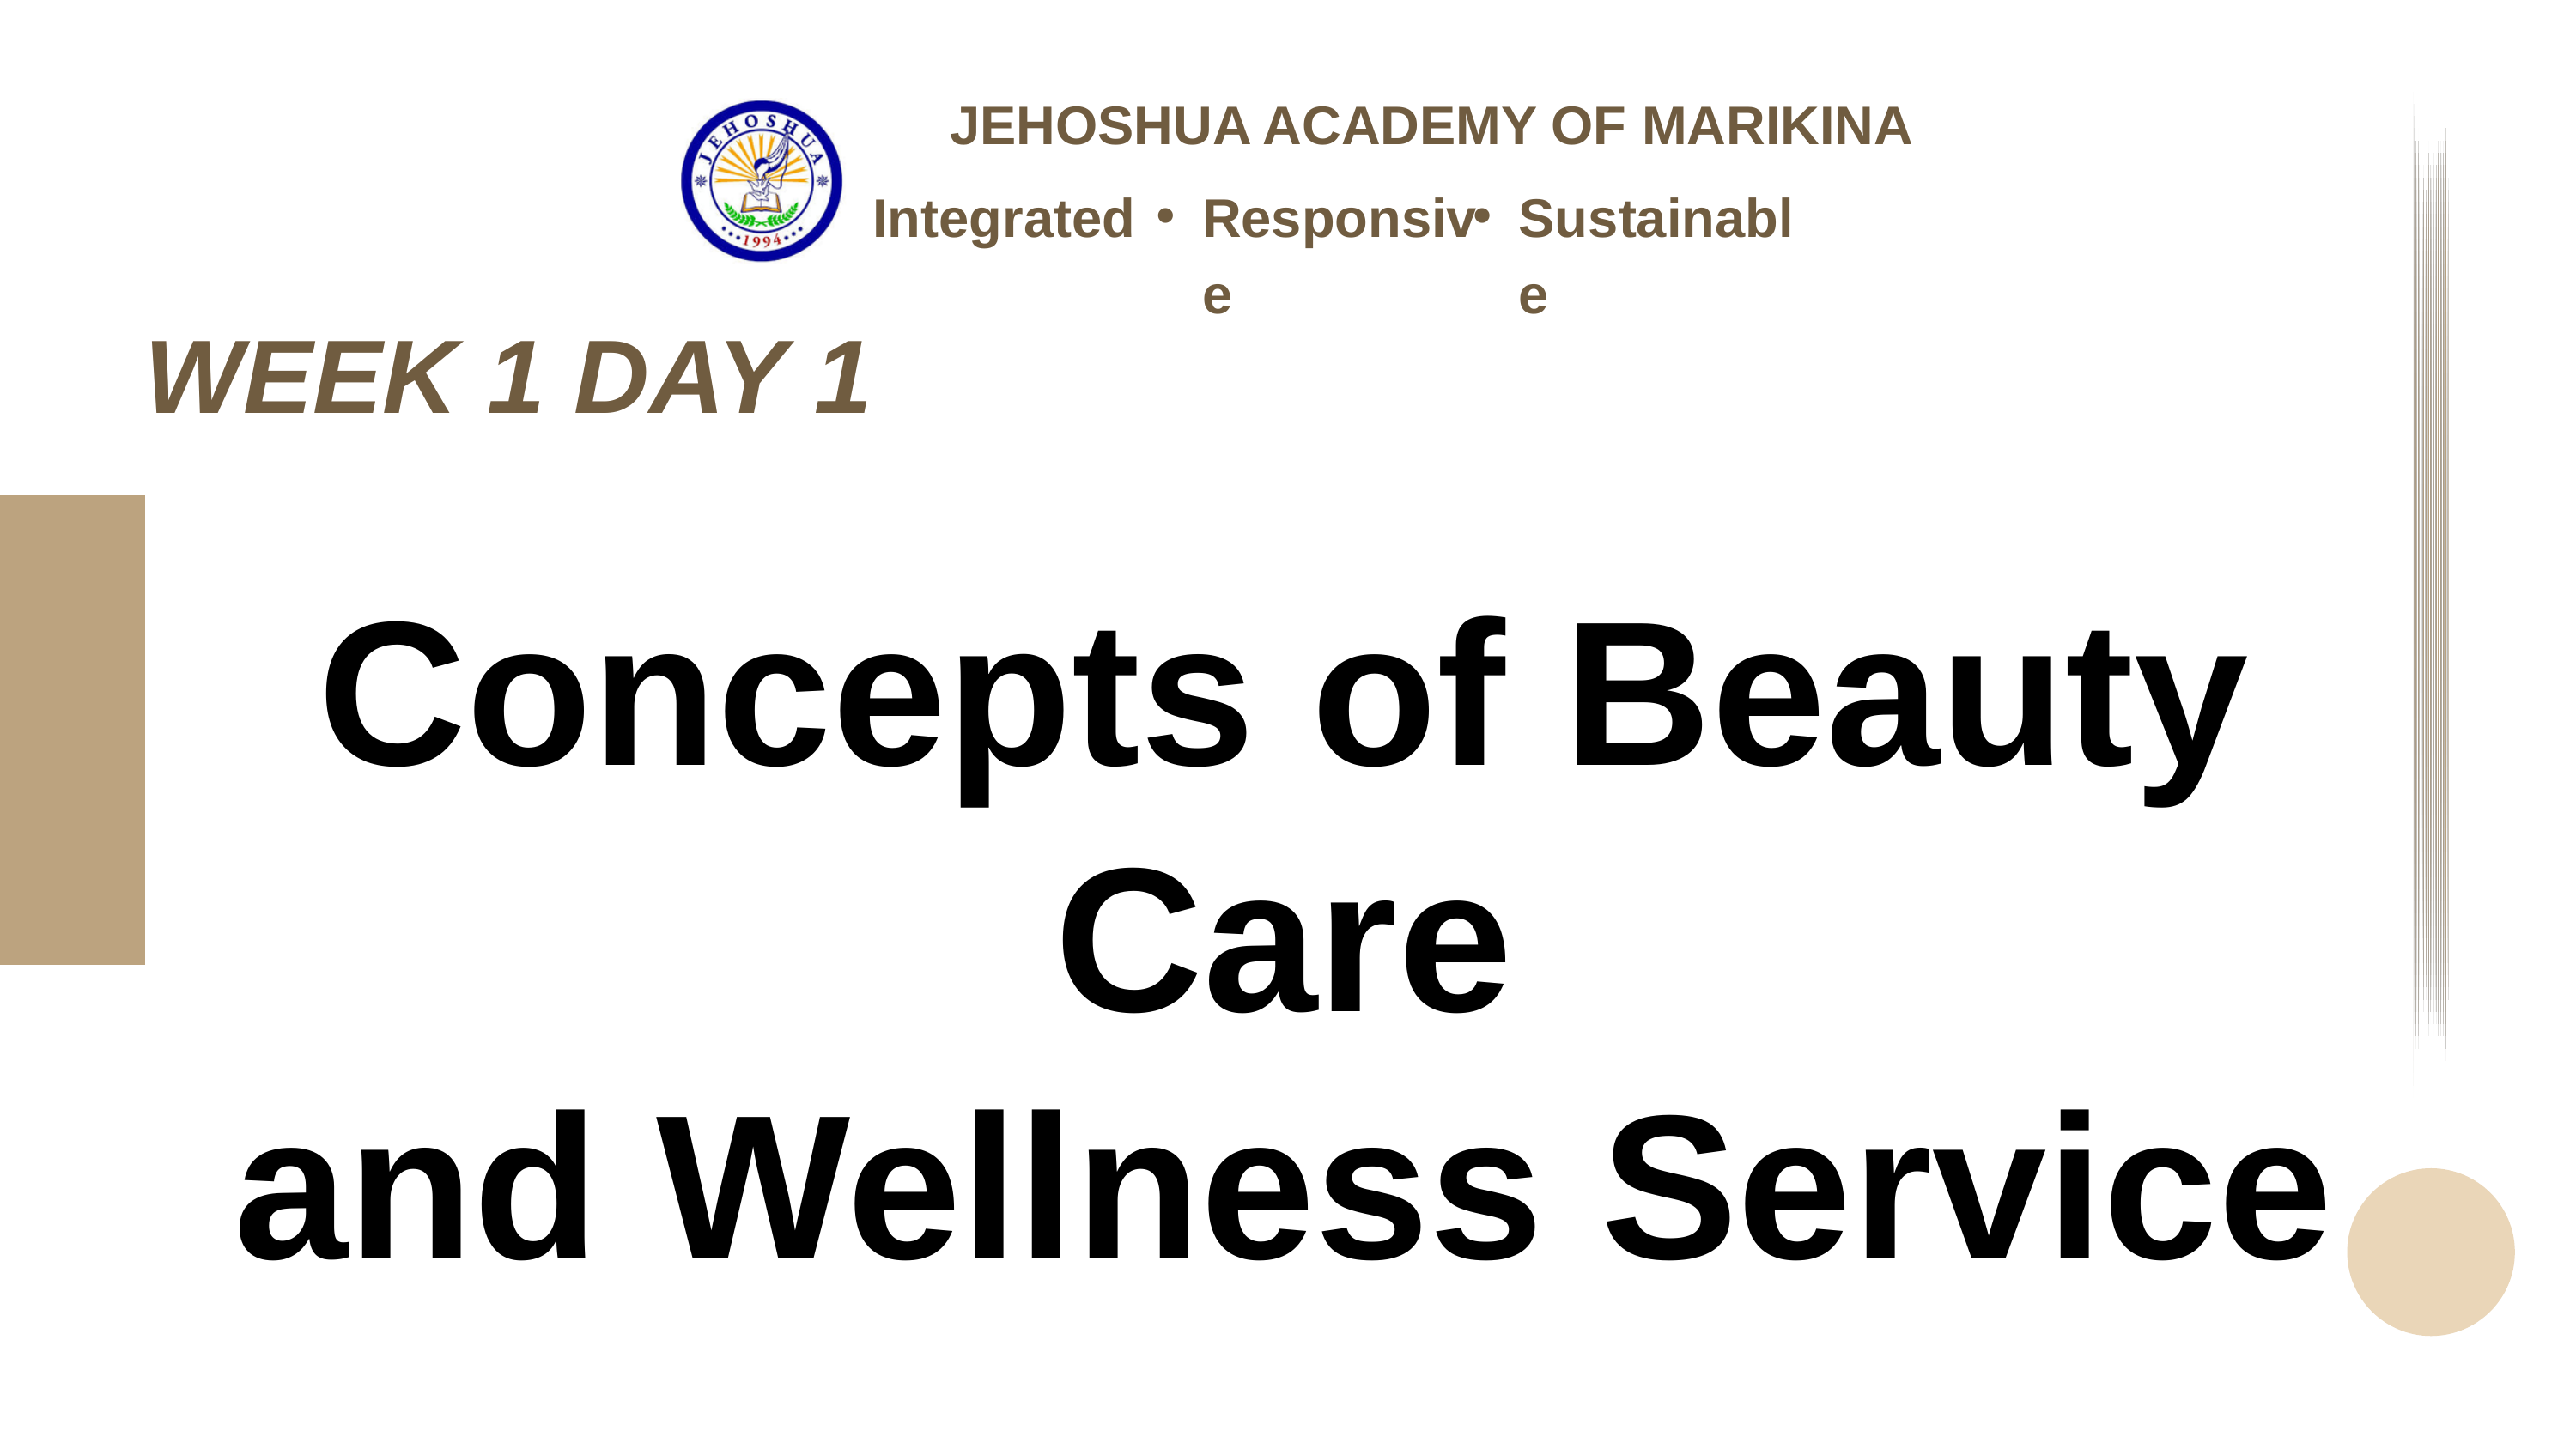

JEHOSHUA ACADEMY OF MARIKINA

Integrated
Responsive
Sustainable
WEEK 1 DAY 1

Concepts of Beauty Care
and Wellness Service